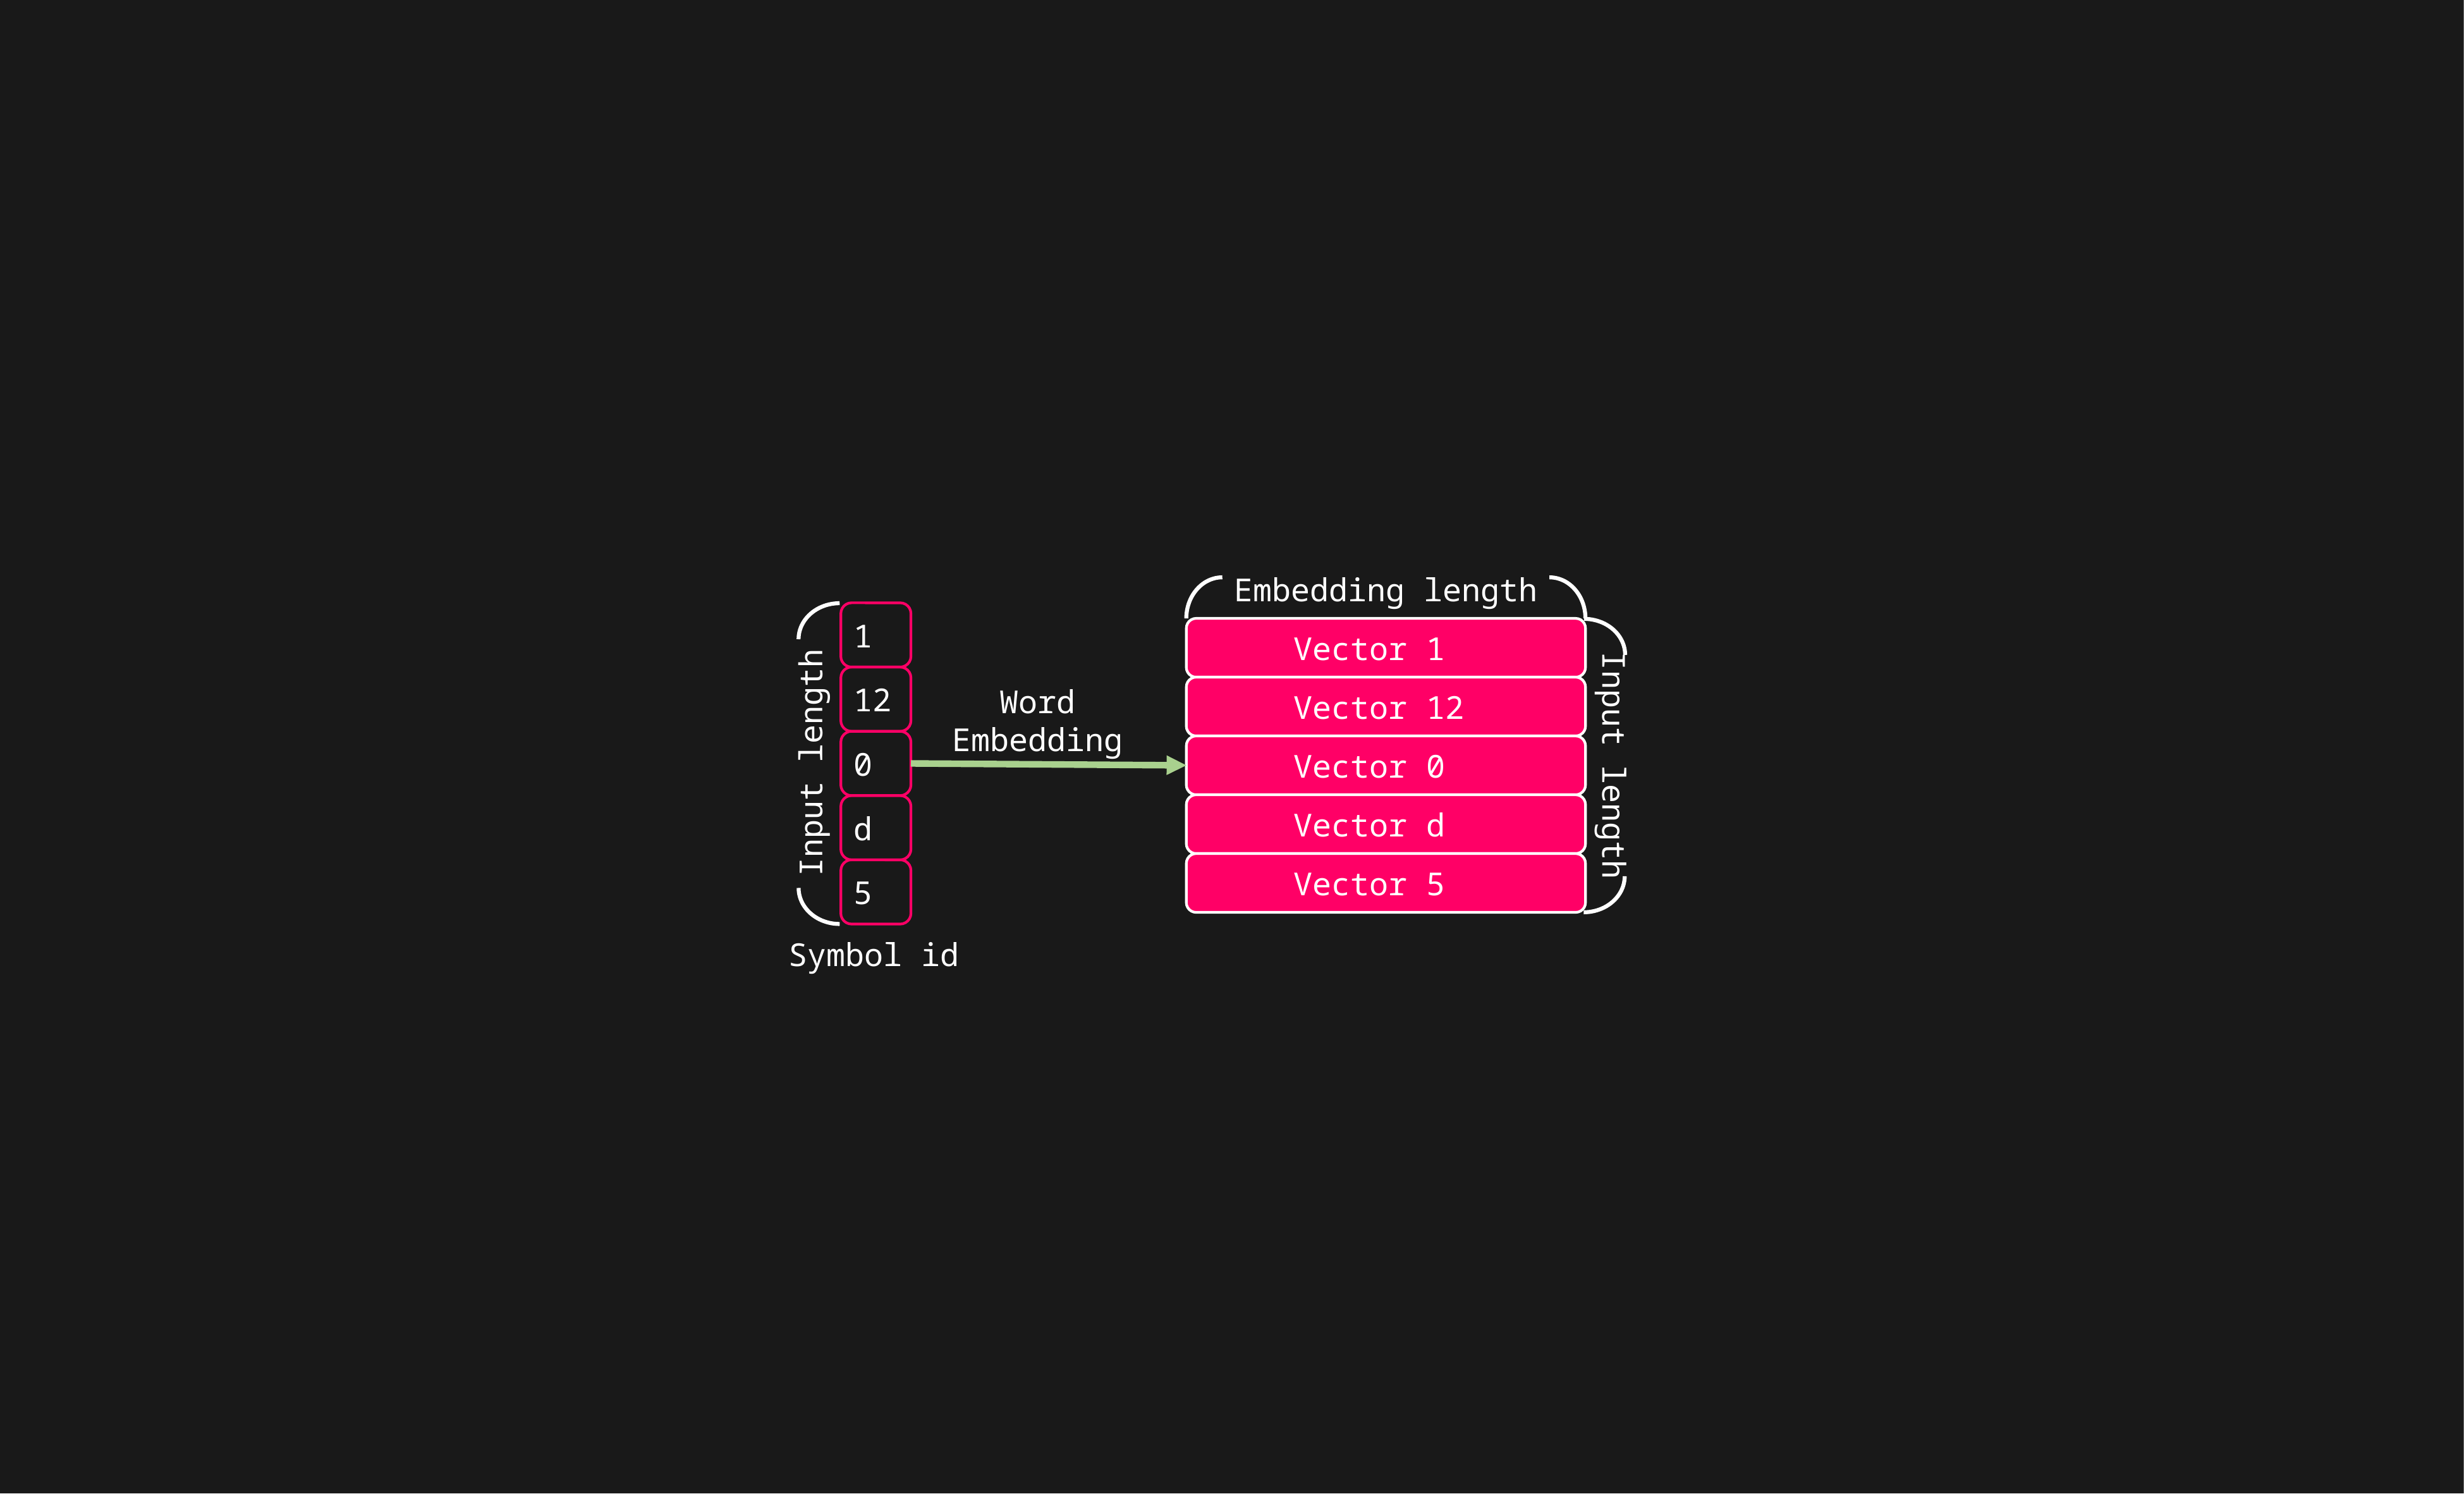

Embedding length

1

Vector 1
12
Word Embedding
Vector 12
0
Input length
Vector 0
Input length
Vector d
d

Vector 5
5
Symbol id